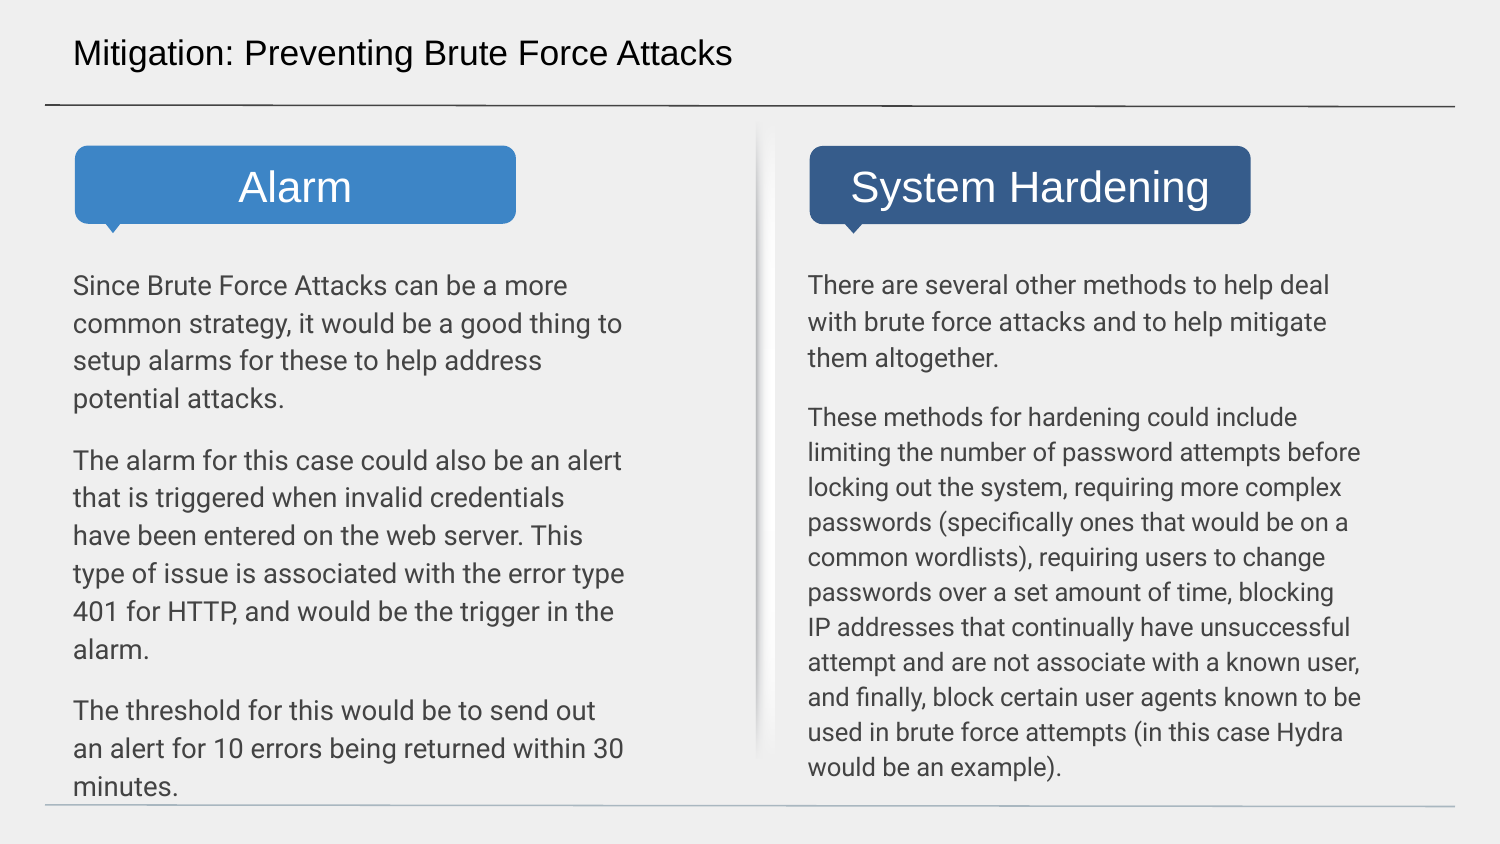

# Mitigation: Preventing Brute Force Attacks
Since Brute Force Attacks can be a more common strategy, it would be a good thing to setup alarms for these to help address potential attacks.
The alarm for this case could also be an alert that is triggered when invalid credentials have been entered on the web server. This type of issue is associated with the error type 401 for HTTP, and would be the trigger in the alarm.
The threshold for this would be to send out an alert for 10 errors being returned within 30 minutes.

There are several other methods to help deal with brute force attacks and to help mitigate them altogether.
These methods for hardening could include limiting the number of password attempts before locking out the system, requiring more complex passwords (specifically ones that would be on a common wordlists), requiring users to change passwords over a set amount of time, blocking IP addresses that continually have unsuccessful attempt and are not associate with a known user, and finally, block certain user agents known to be used in brute force attempts (in this case Hydra would be an example).